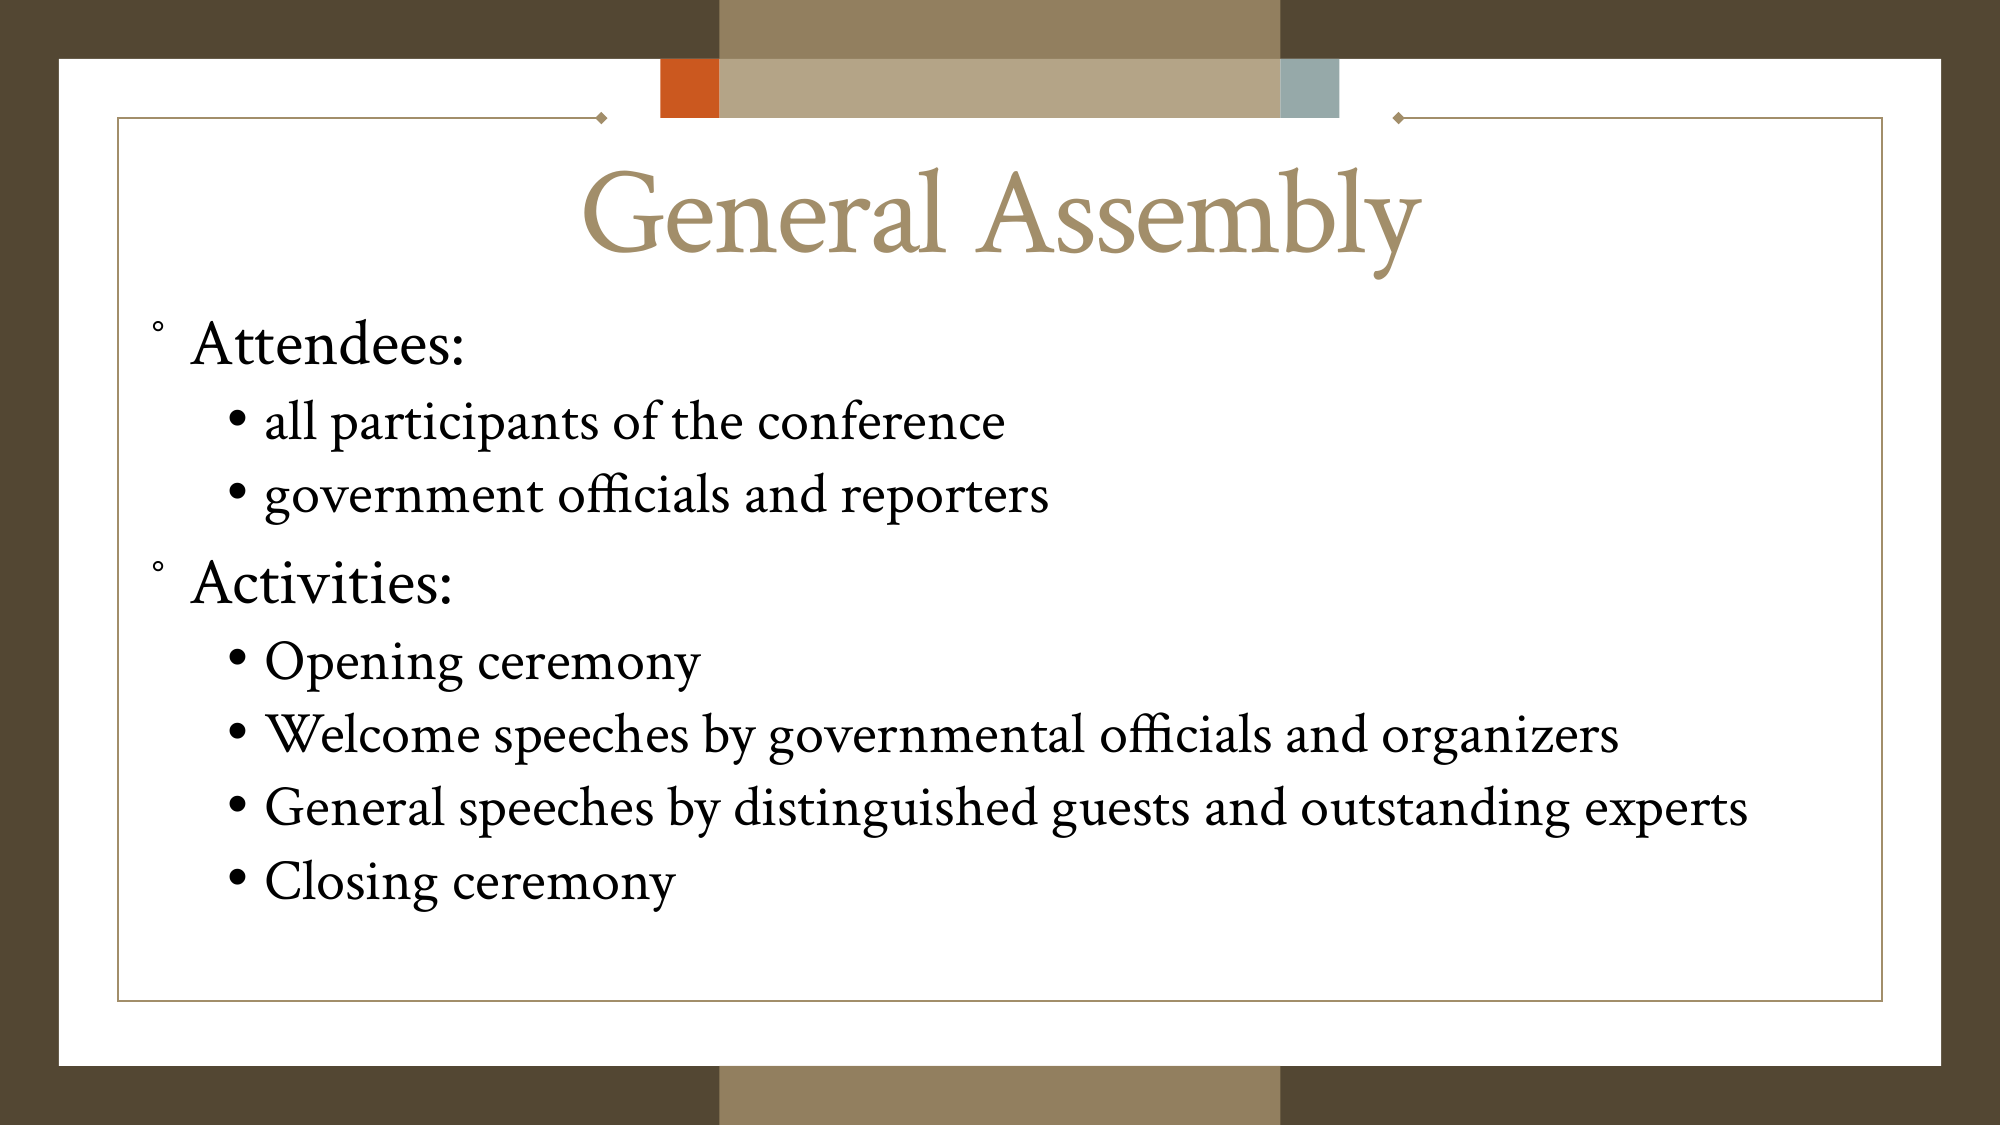

# General Assembly
Attendees:
all participants of the conference
government officials and reporters
Activities:
Opening ceremony
Welcome speeches by governmental officials and organizers
General speeches by distinguished guests and outstanding experts
Closing ceremony